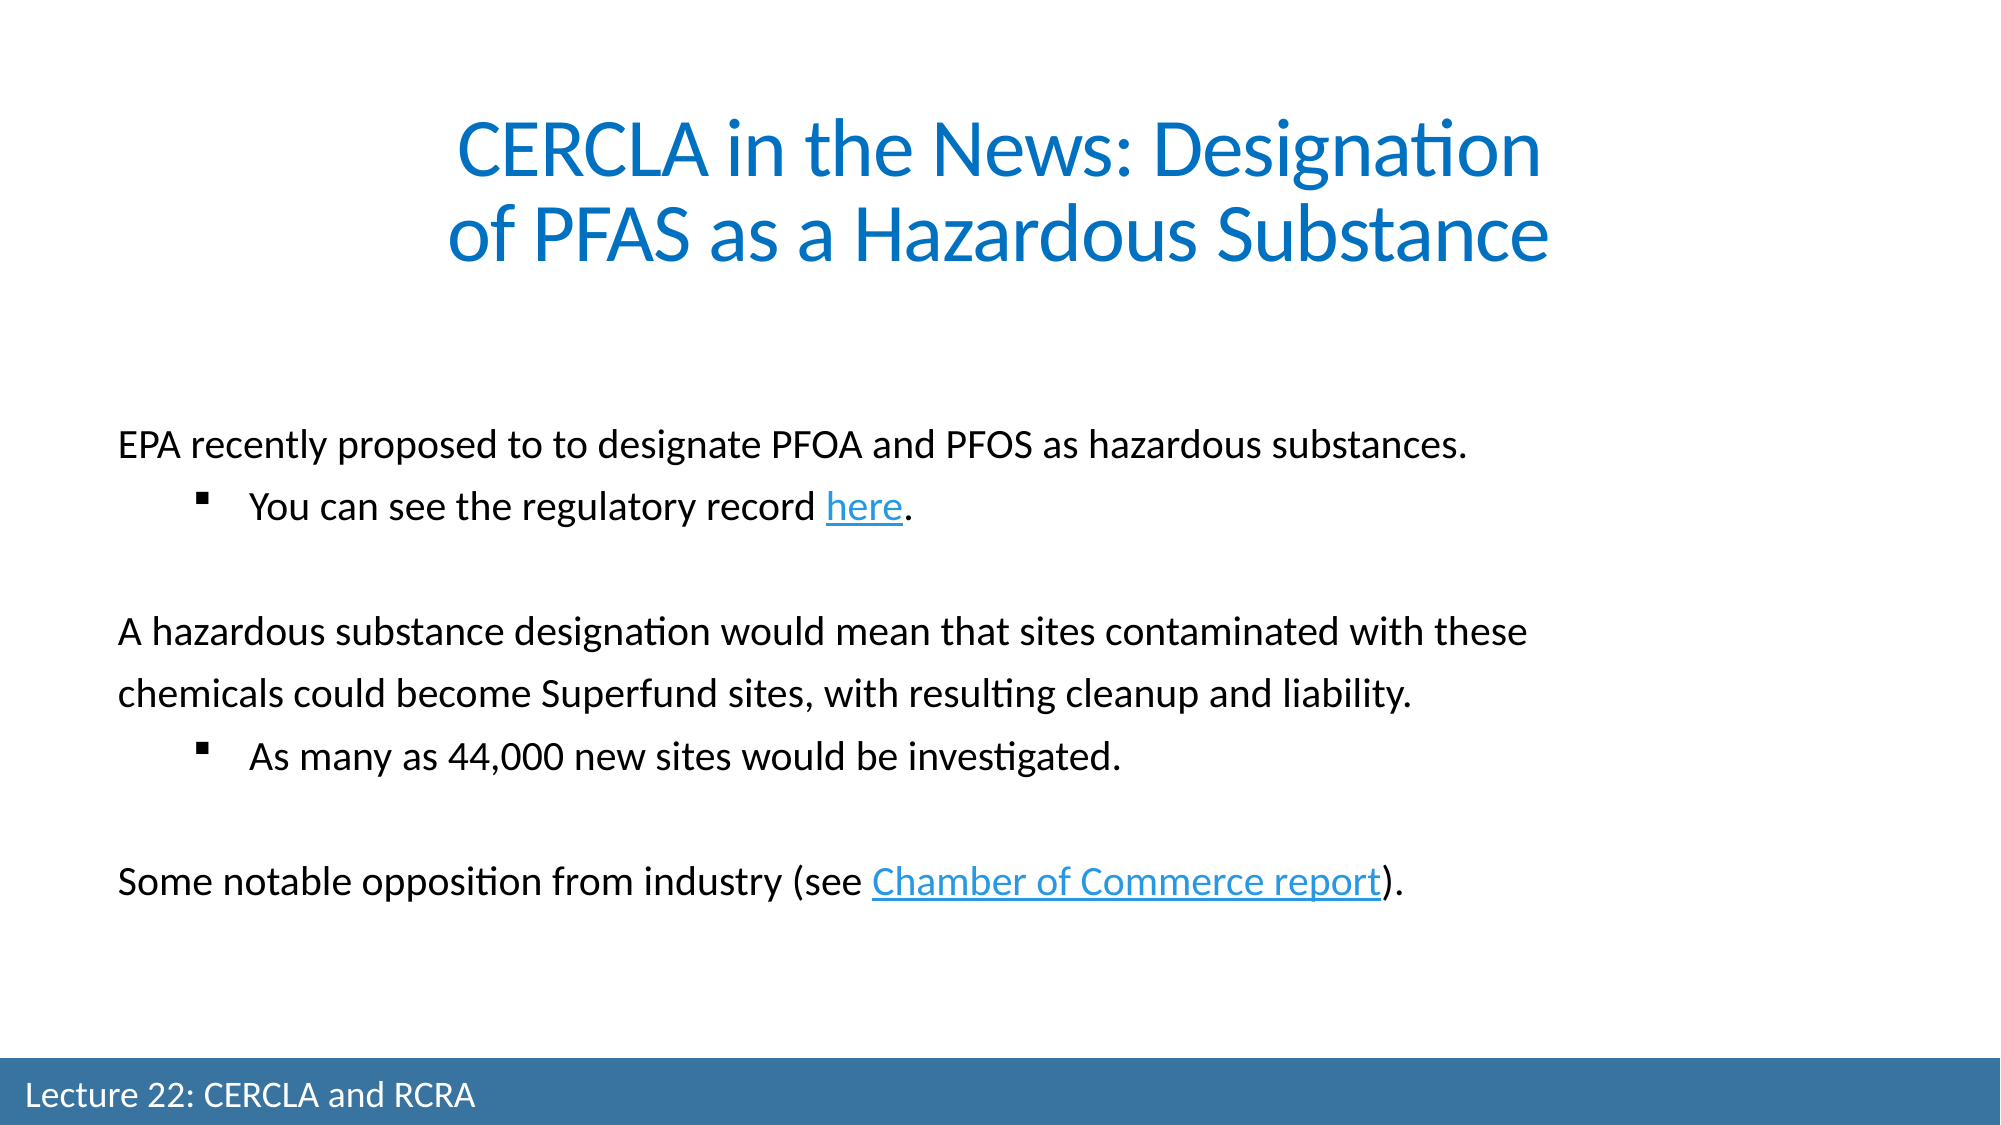

CERCLA in the News: Designation of PFAS as a Hazardous Substance
EPA recently proposed to to designate PFOA and PFOS as hazardous substances.
You can see the regulatory record here.

A hazardous substance designation would mean that sites contaminated with these chemicals could become Superfund sites, with resulting cleanup and liability.
As many as 44,000 new sites would be investigated.

Some notable opposition from industry (see Chamber of Commerce report).